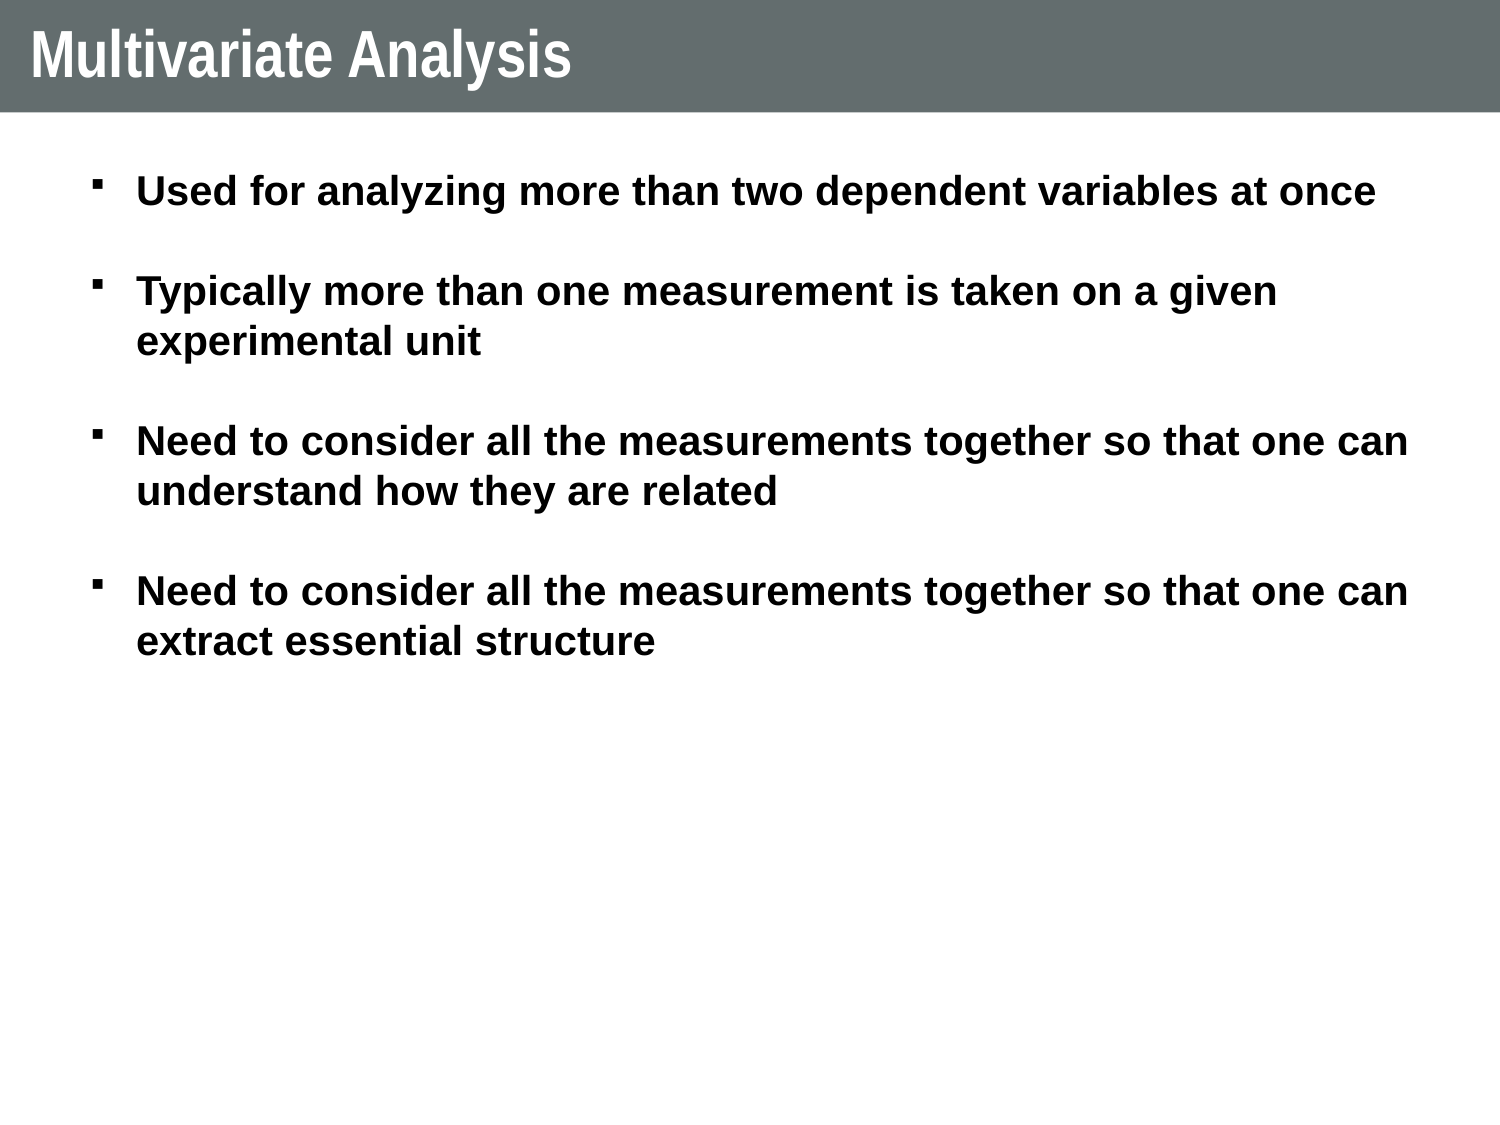

# Multivariate Analysis
Used for analyzing more than two dependent variables at once
Typically more than one measurement is taken on a given experimental unit
Need to consider all the measurements together so that one can understand how they are related
Need to consider all the measurements together so that one can extract essential structure